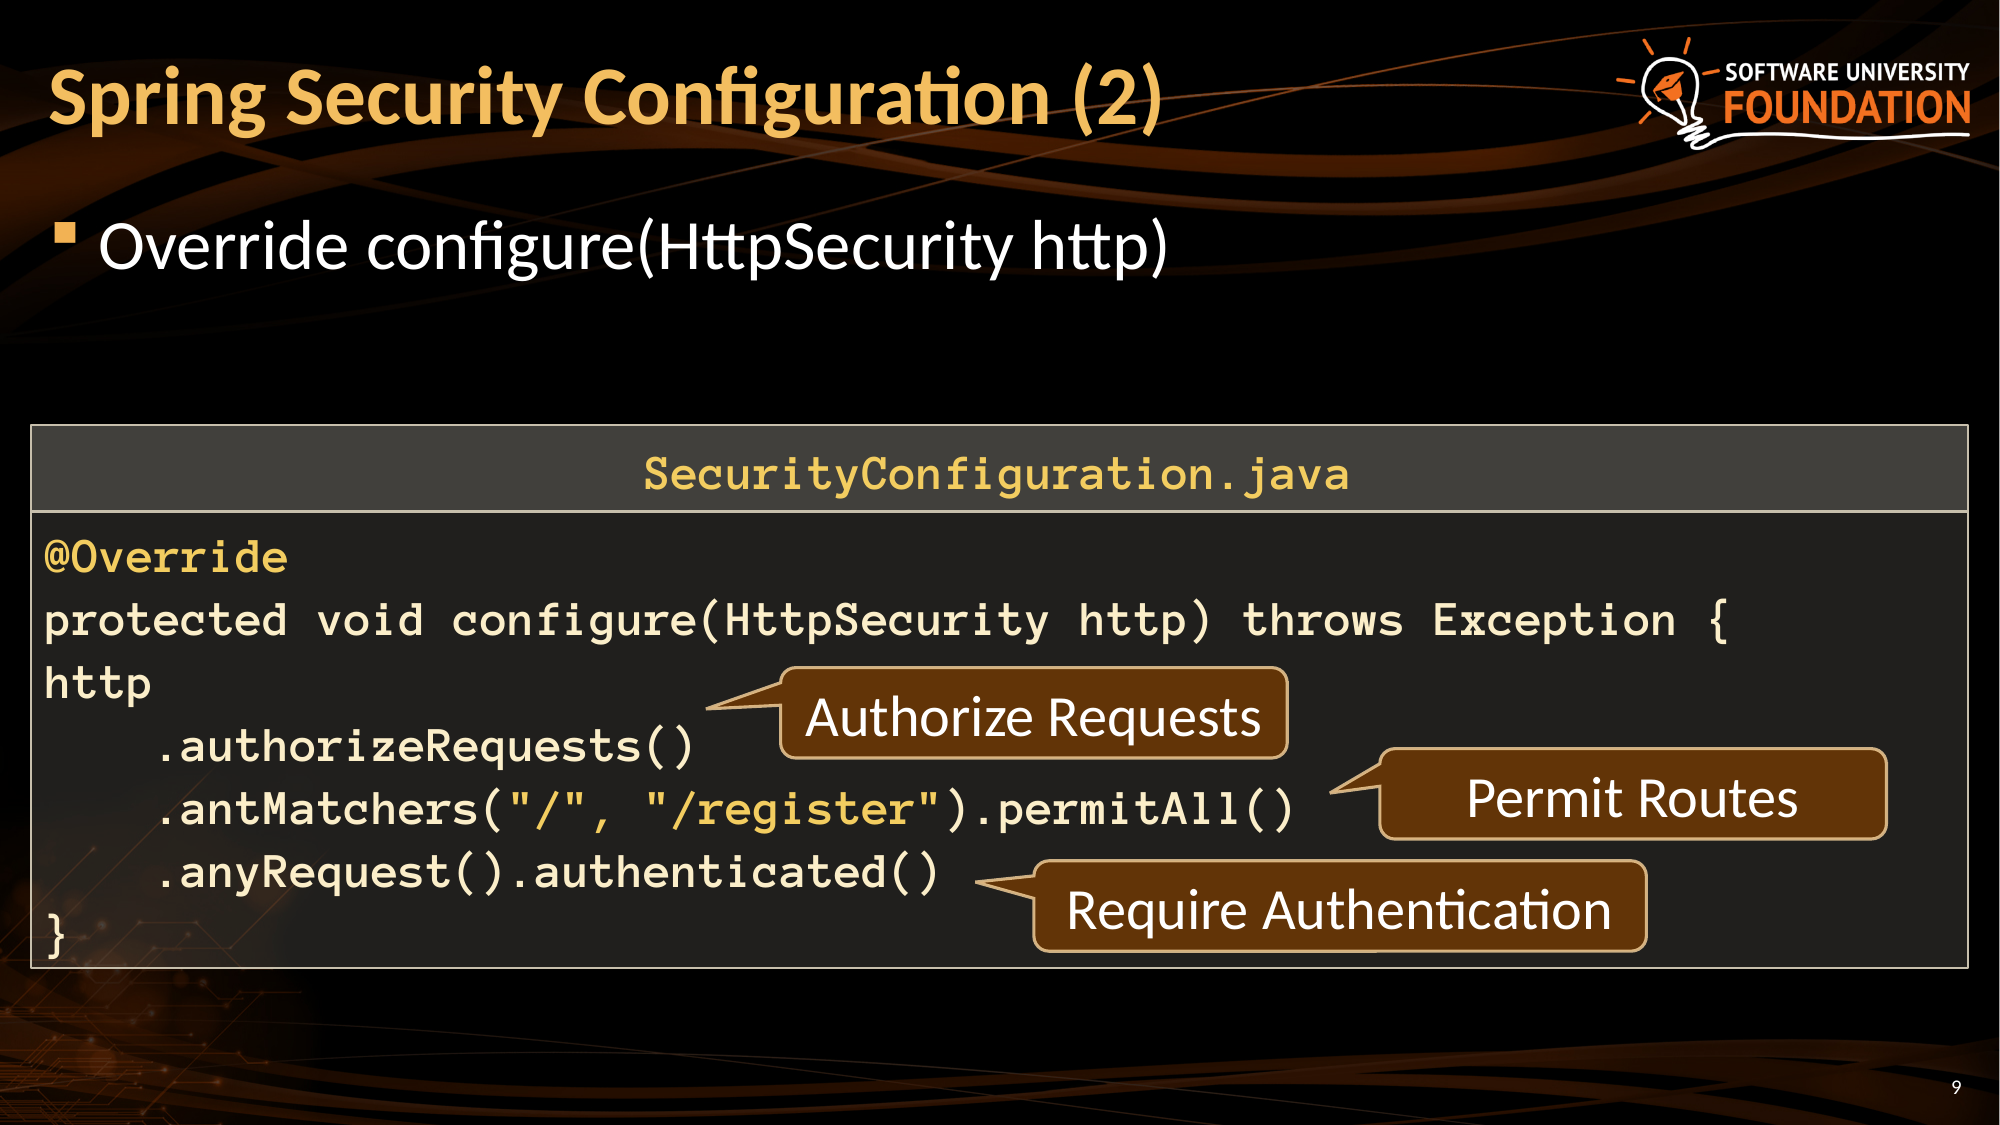

# Spring Security Configuration (2)
Override configure(HttpSecurity http)
SecurityConfiguration.java
@Override
protected void configure(HttpSecurity http) throws Exception {
http
    .authorizeRequests()
    .antMatchers("/", "/register").permitAll()
    .anyRequest().authenticated()
}
Authorize Requests
Permit Routes
Require Authentication
9